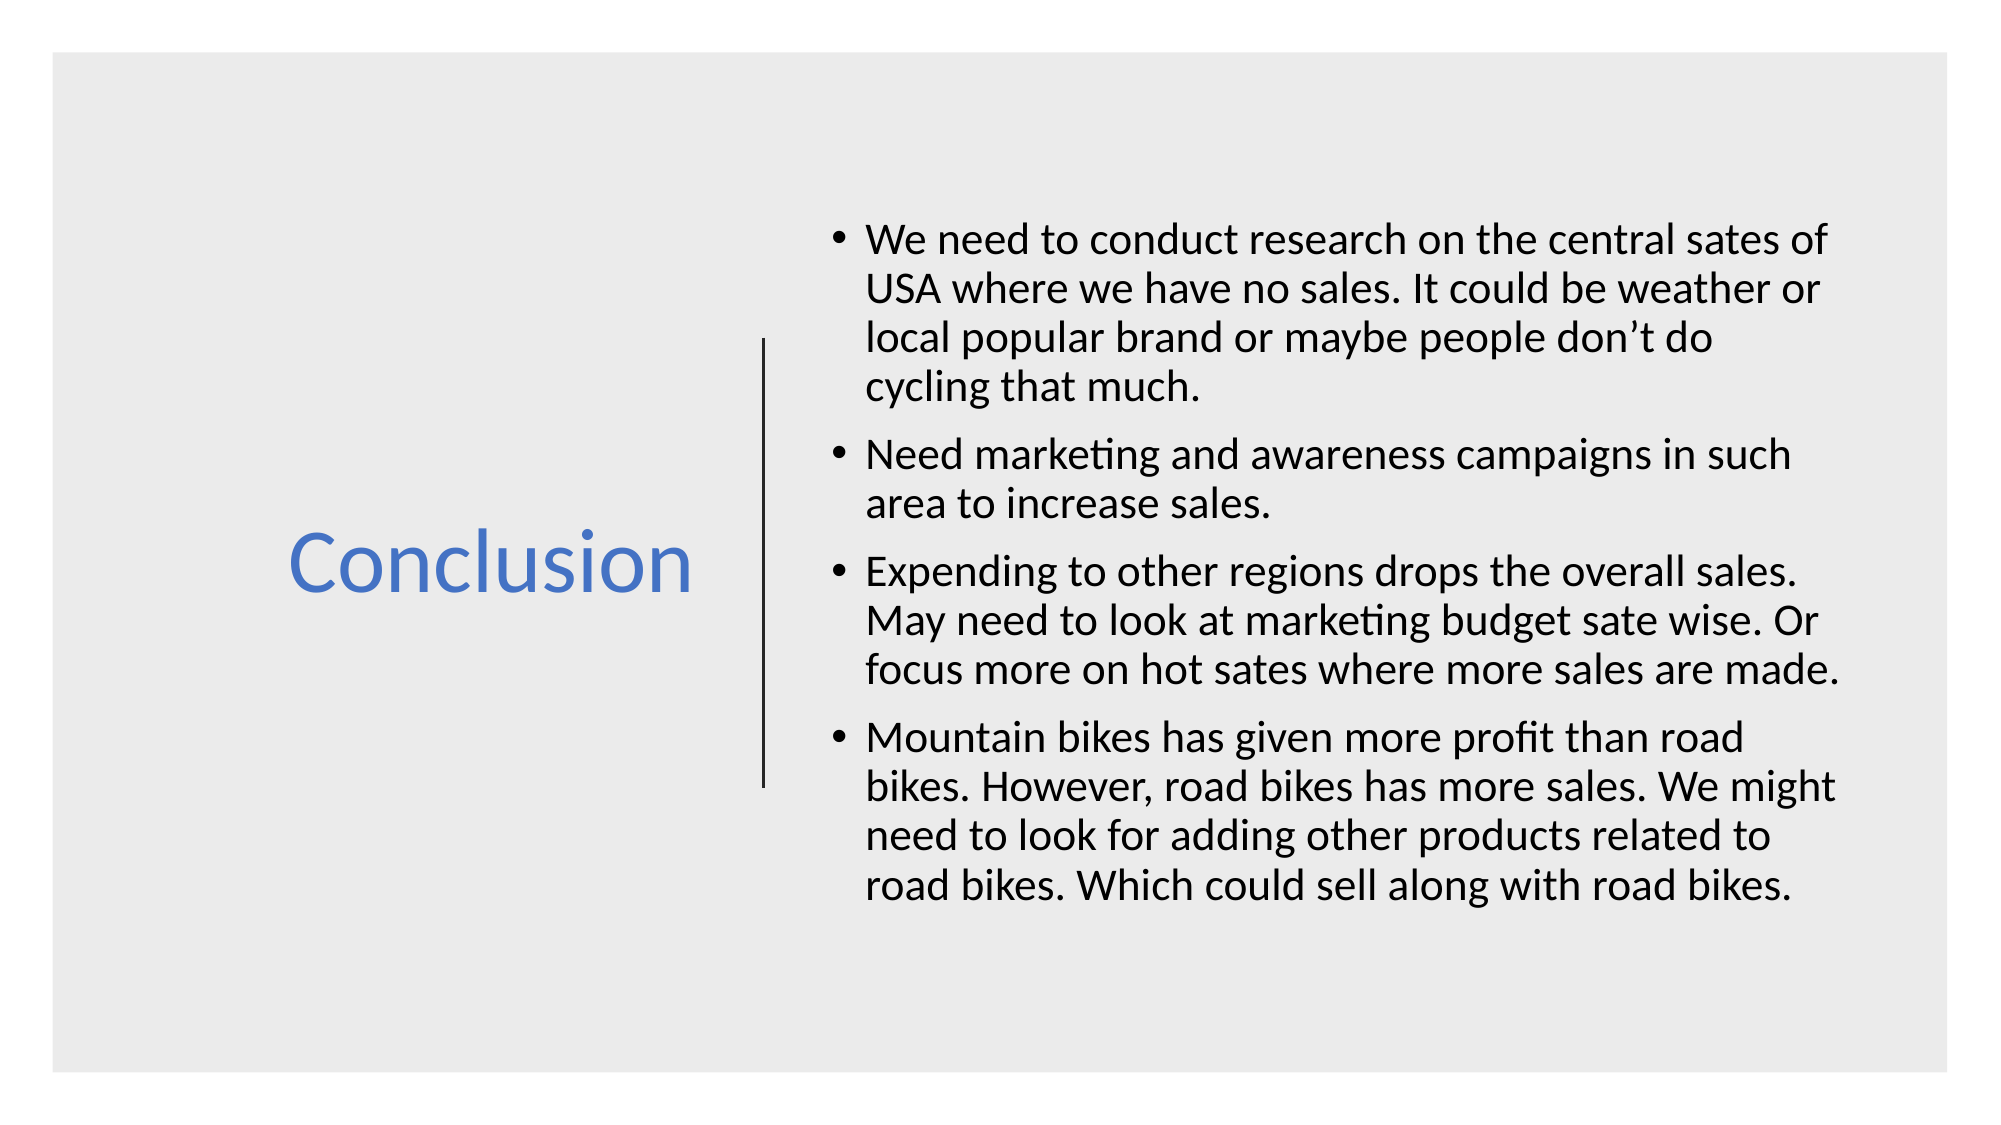

# Conclusion
We need to conduct research on the central sates of USA where we have no sales. It could be weather or local popular brand or maybe people don’t do cycling that much.
Need marketing and awareness campaigns in such area to increase sales.
Expending to other regions drops the overall sales. May need to look at marketing budget sate wise. Or focus more on hot sates where more sales are made.
Mountain bikes has given more profit than road bikes. However, road bikes has more sales. We might need to look for adding other products related to road bikes. Which could sell along with road bikes.